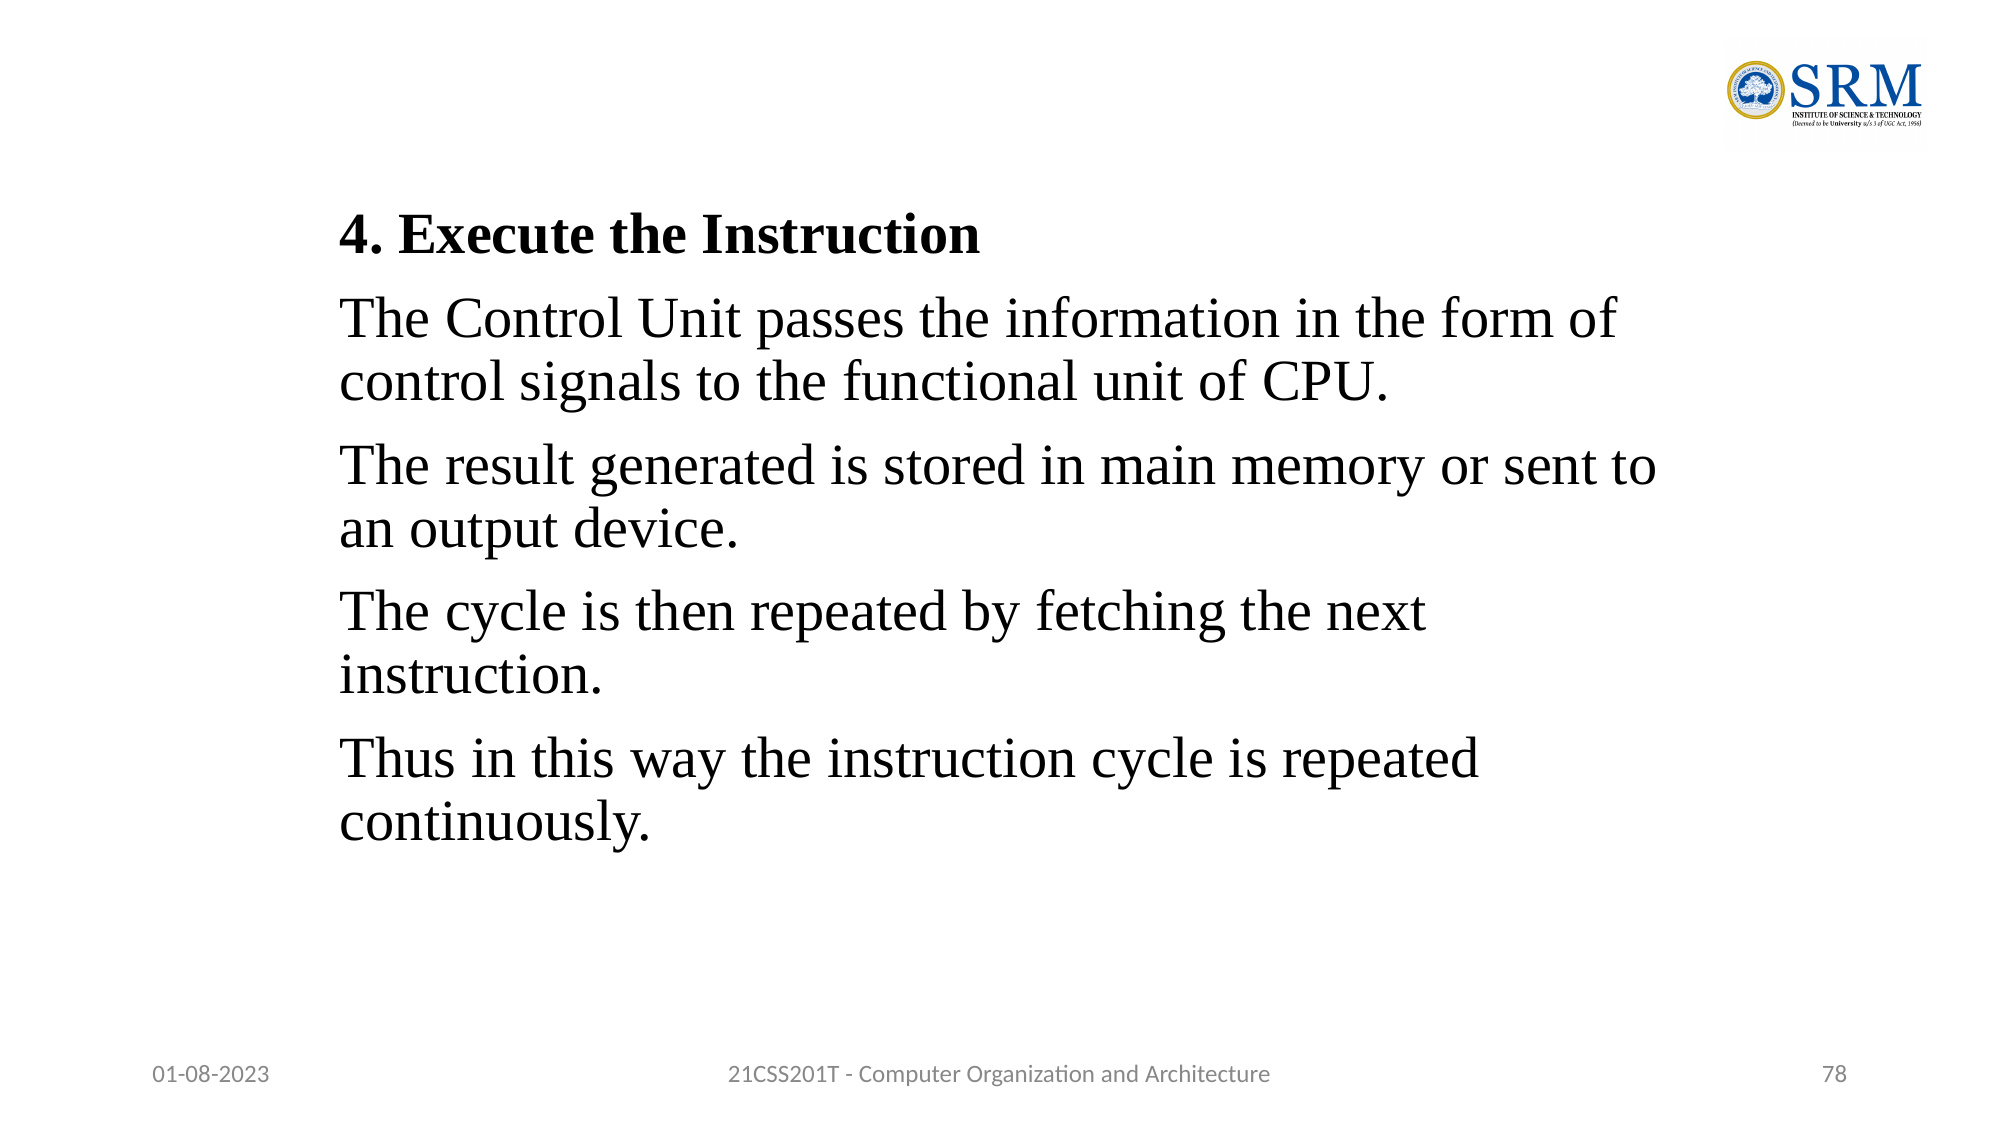

4. Execute the Instruction
The Control Unit passes the information in the form of control signals to the functional unit of CPU.
The result generated is stored in main memory or sent to an output device.
The cycle is then repeated by fetching the next instruction.
Thus in this way the instruction cycle is repeated continuously.

01-08-2023
21CSS201T - Computer Organization and Architecture
78